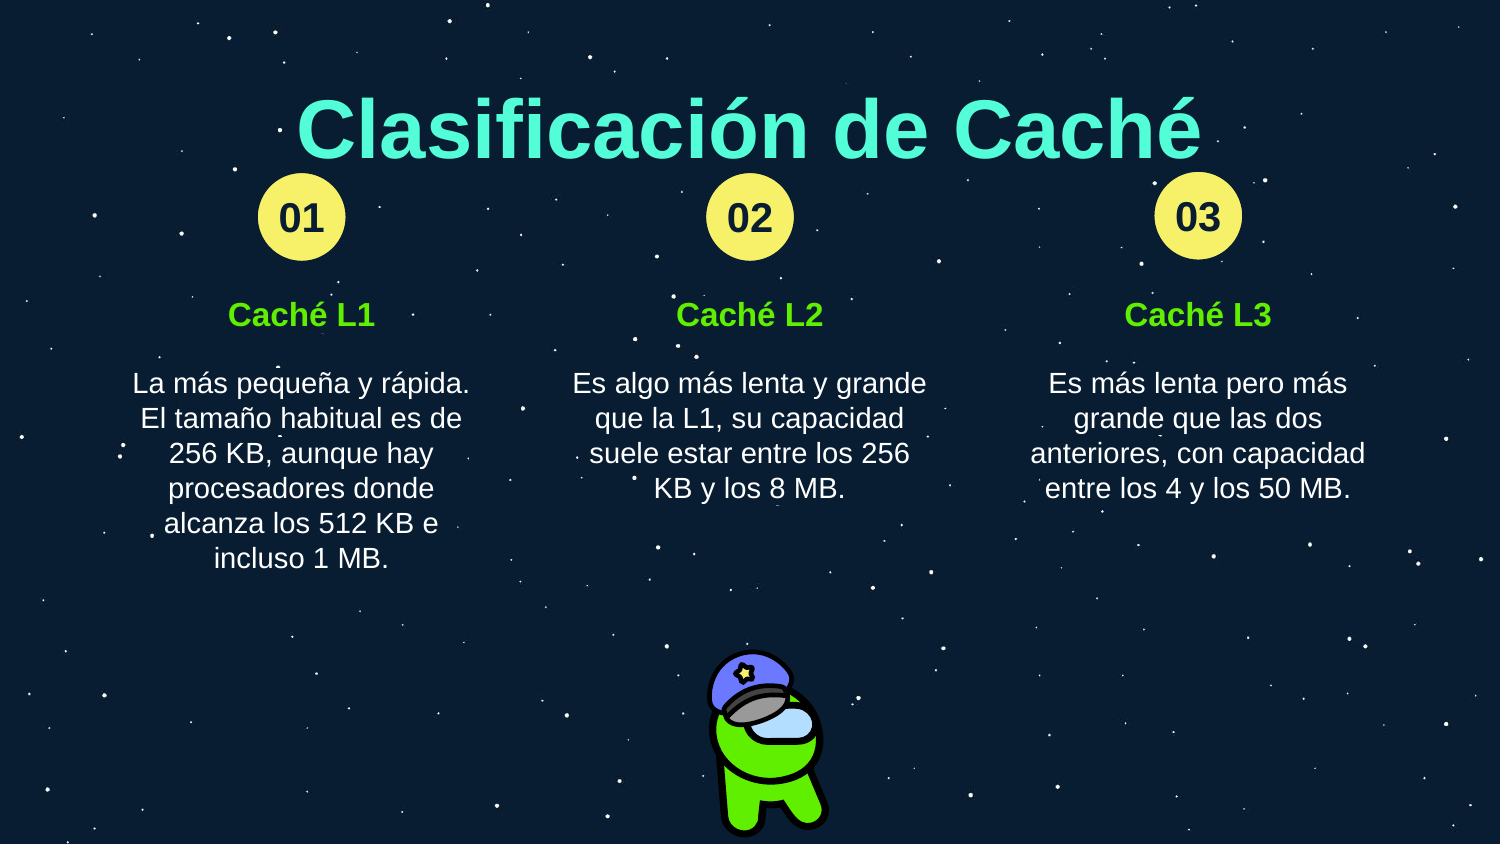

# Clasificación de Caché

03
01
02
Caché L1
Caché L2

Caché L3

La más pequeña y rápida. El tamaño habitual es de 256 KB, aunque hay procesadores donde alcanza los 512 KB e incluso 1 MB.
Es algo más lenta y grande que la L1, su capacidad suele estar entre los 256 KB y los 8 MB.

Es más lenta pero más grande que las dos anteriores, con capacidad entre los 4 y los 50 MB.